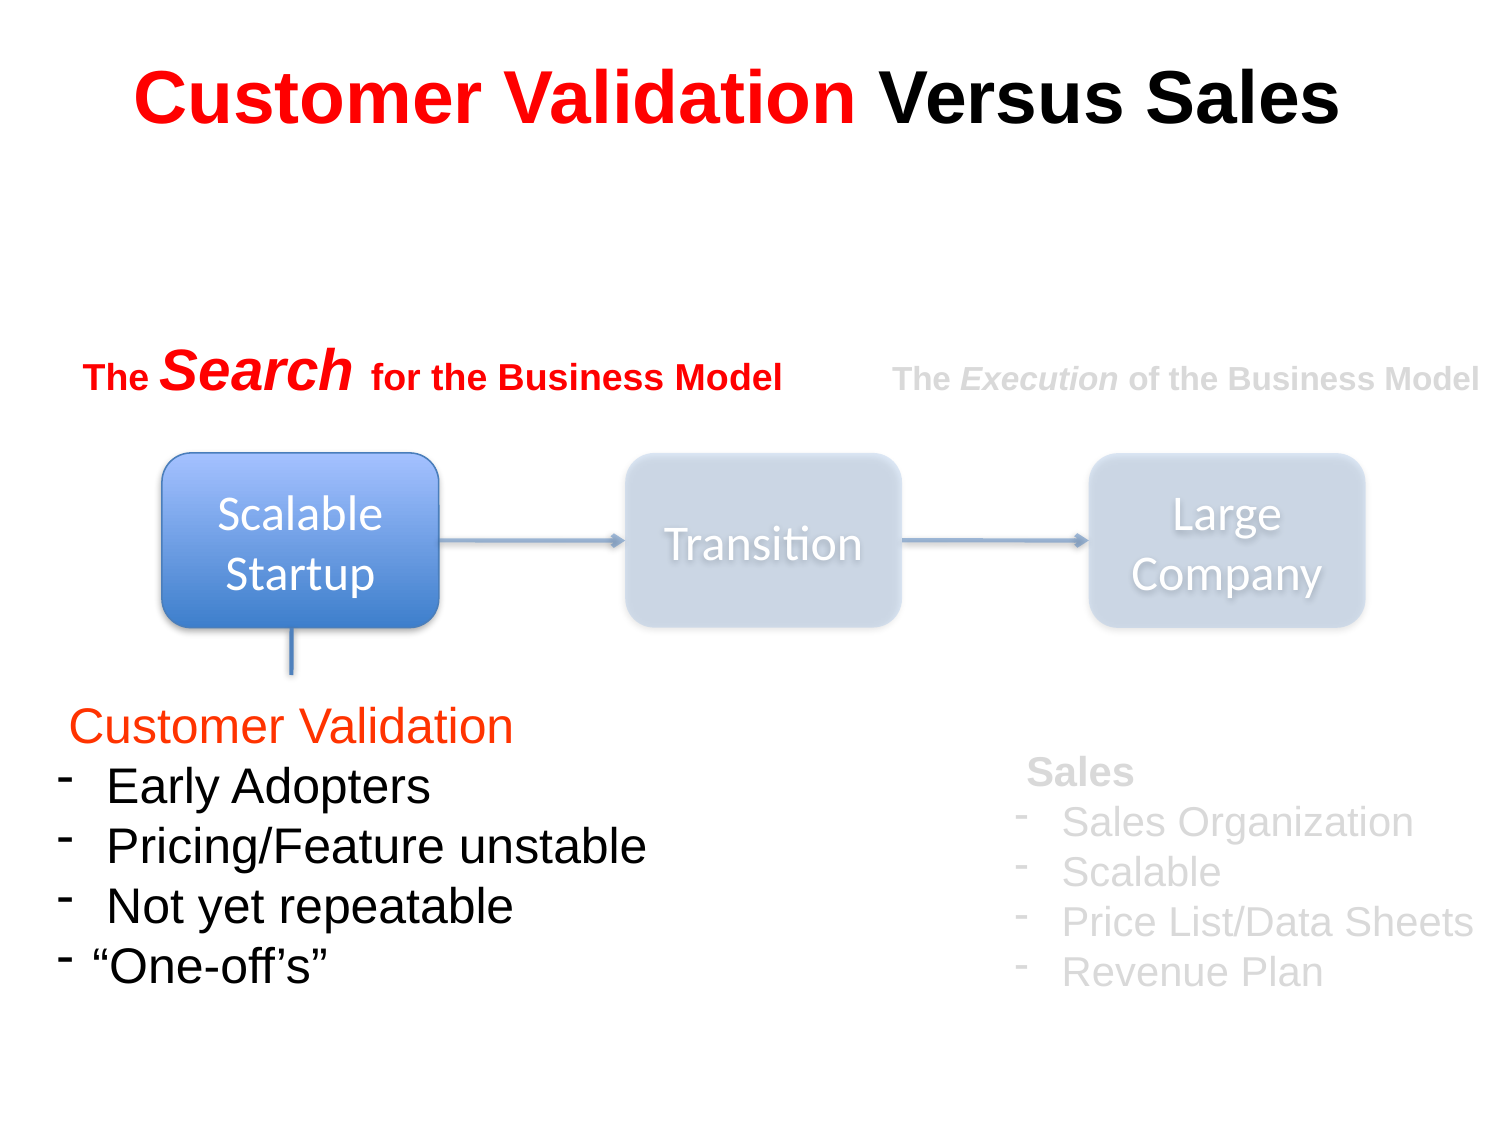

# Customer Validation Versus Sales
The Search for the Business Model
The Execution of the Business Model
Scalable
Startup
Transition
Large
Company
 Customer Validation
 Early Adopters
 Pricing/Feature unstable
 Not yet repeatable
“One-off’s”
 Sales
 Sales Organization
 Scalable
 Price List/Data Sheets
 Revenue Plan